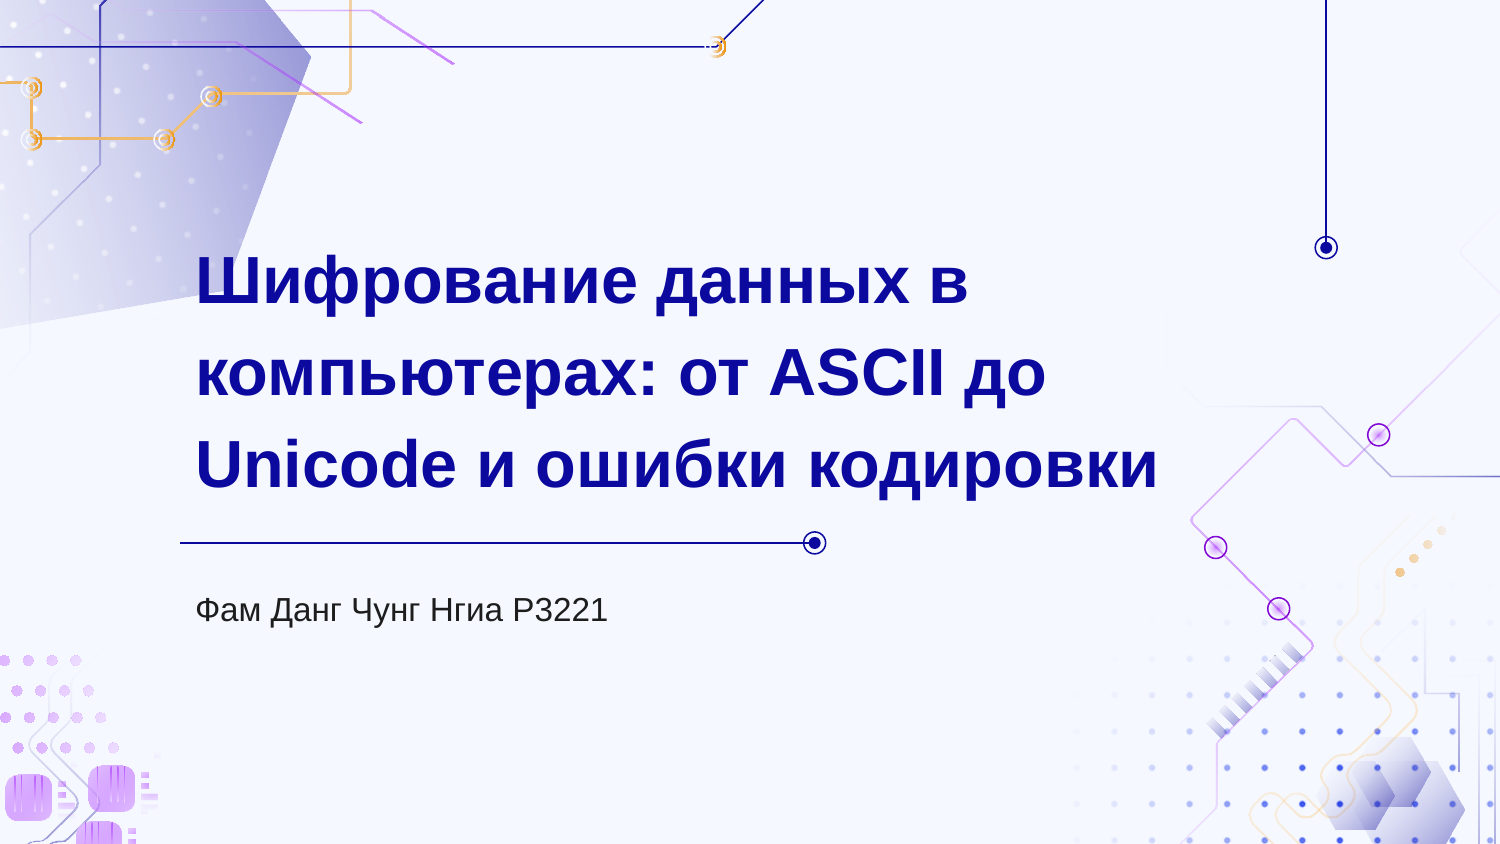

# Шифрование данных в компьютерах: от ASCII до Unicode и ошибки кодировки

Фам Данг Чунг Нгиа Р3221